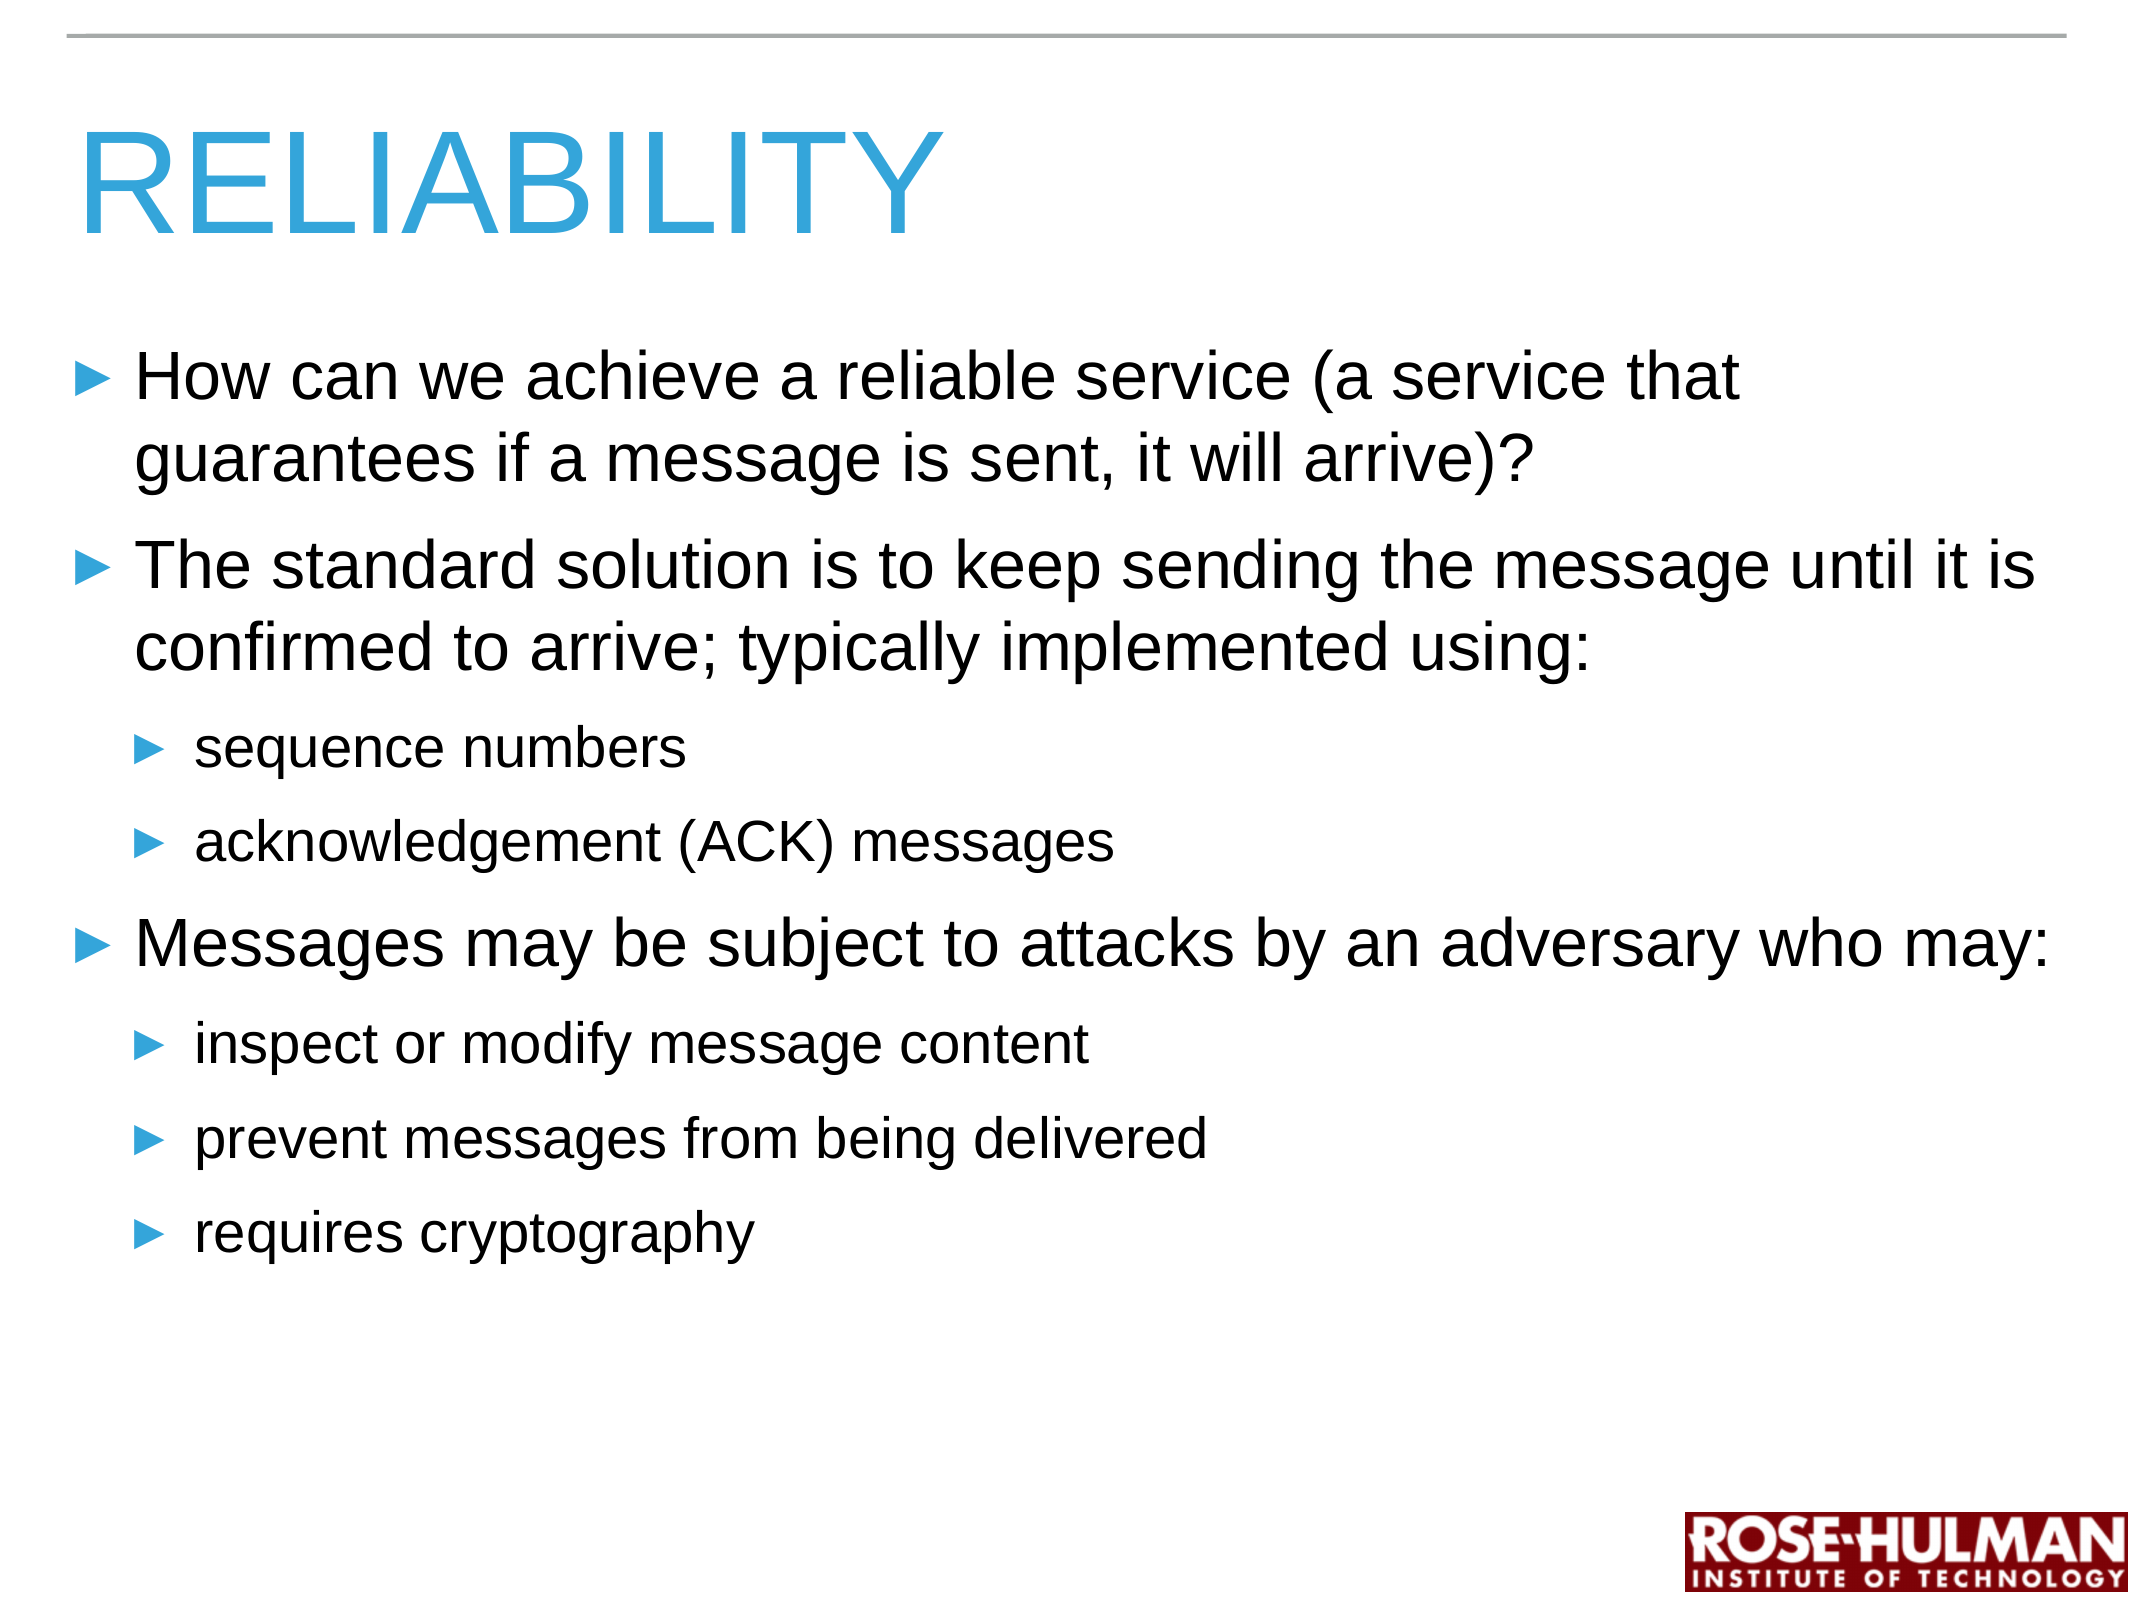

# Reliability
How can we achieve a reliable service (a service that guarantees if a message is sent, it will arrive)?
The standard solution is to keep sending the message until it is confirmed to arrive; typically implemented using:
sequence numbers
acknowledgement (ACK) messages
Messages may be subject to attacks by an adversary who may:
inspect or modify message content
prevent messages from being delivered
requires cryptography
40